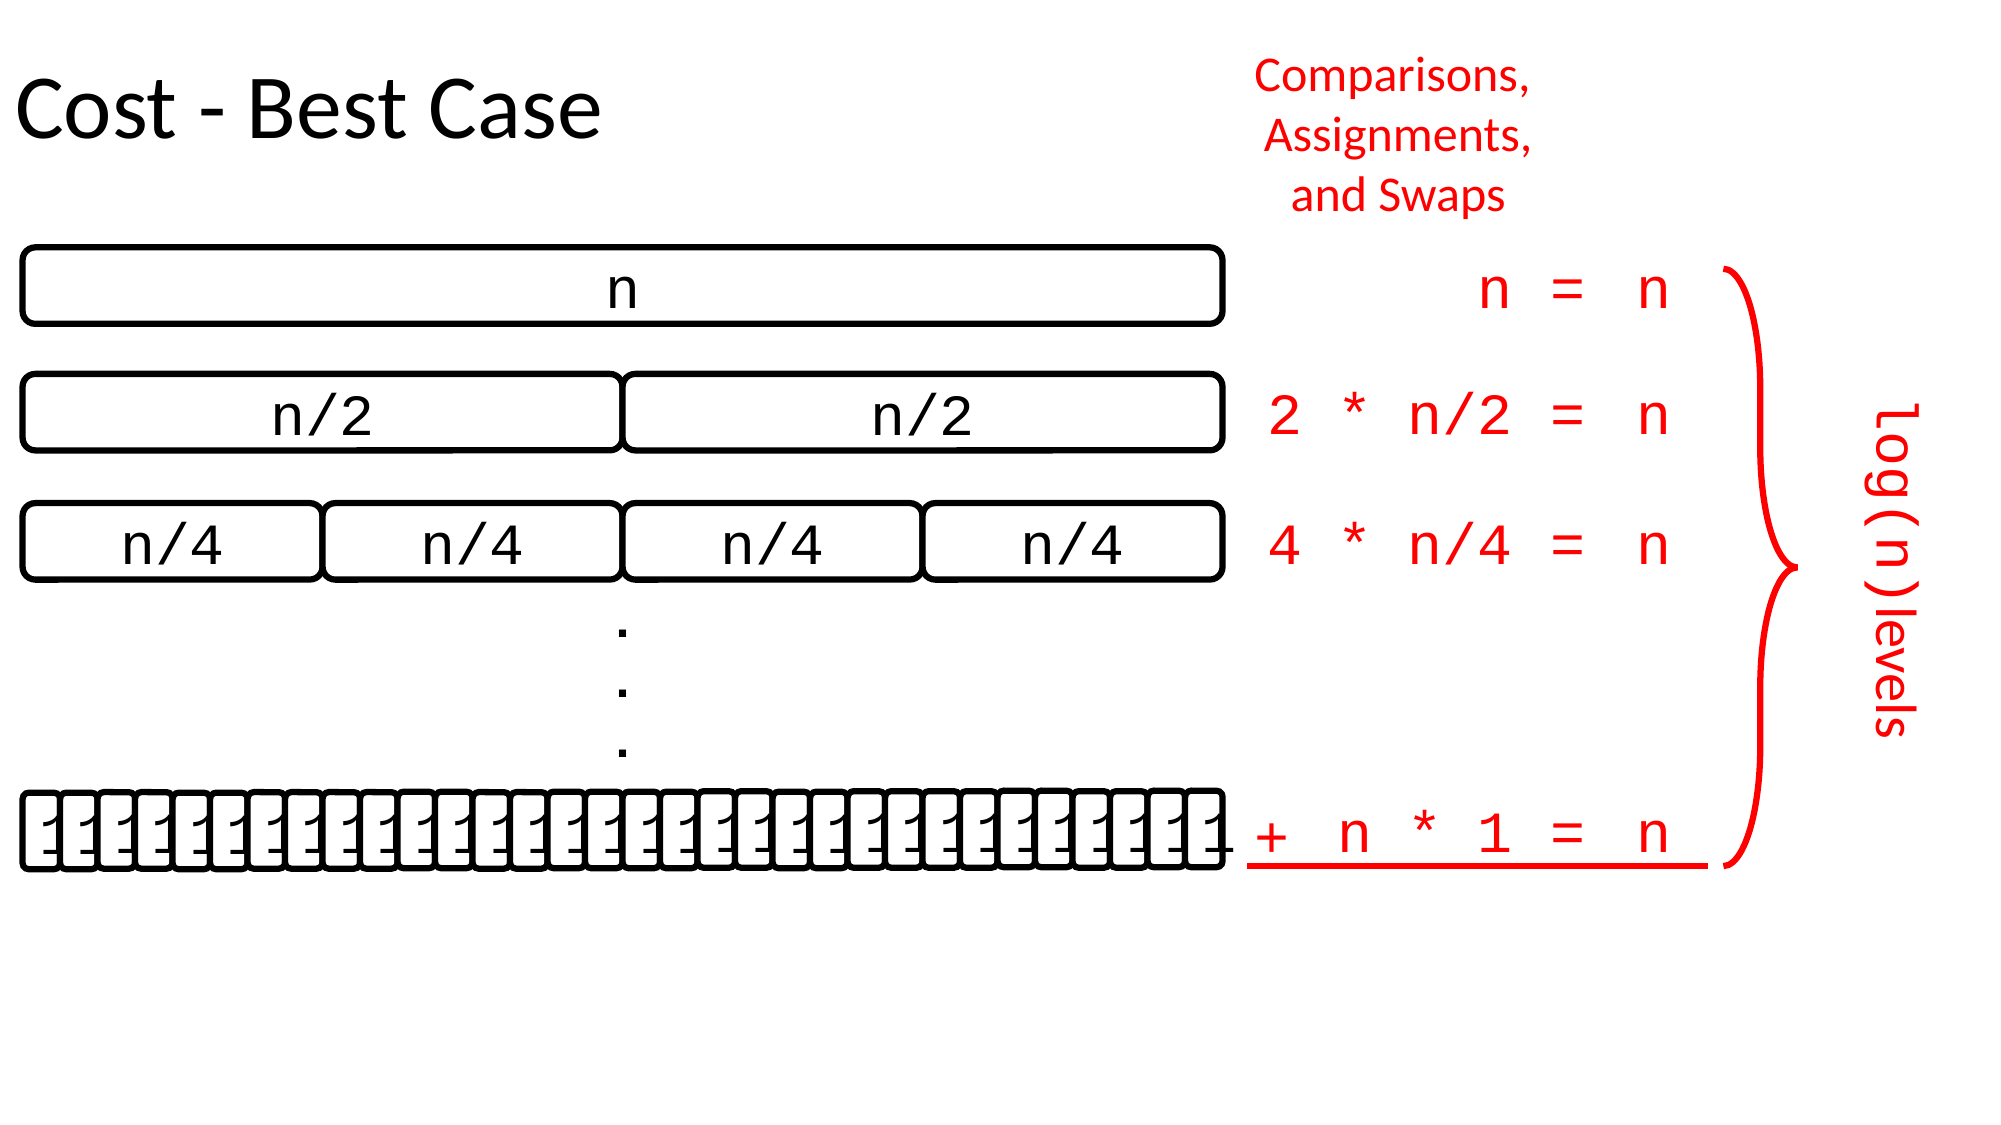

# Cost - Best Case
Comparisons,  Assignments, and Swaps
n
=
n
n

2 * n/2
=
n
n/2
n/2
4 * n/4
=
n
n/4
n/4
n/4
n/4
log(n)levels
.
.
.
n * 1
=
n
1
1
1
1
1
1
1
1
1
1
1
1
1
1
1
1
1
1
1
1
1
1
+
1
1
1
1
1
1
1
1
1
1